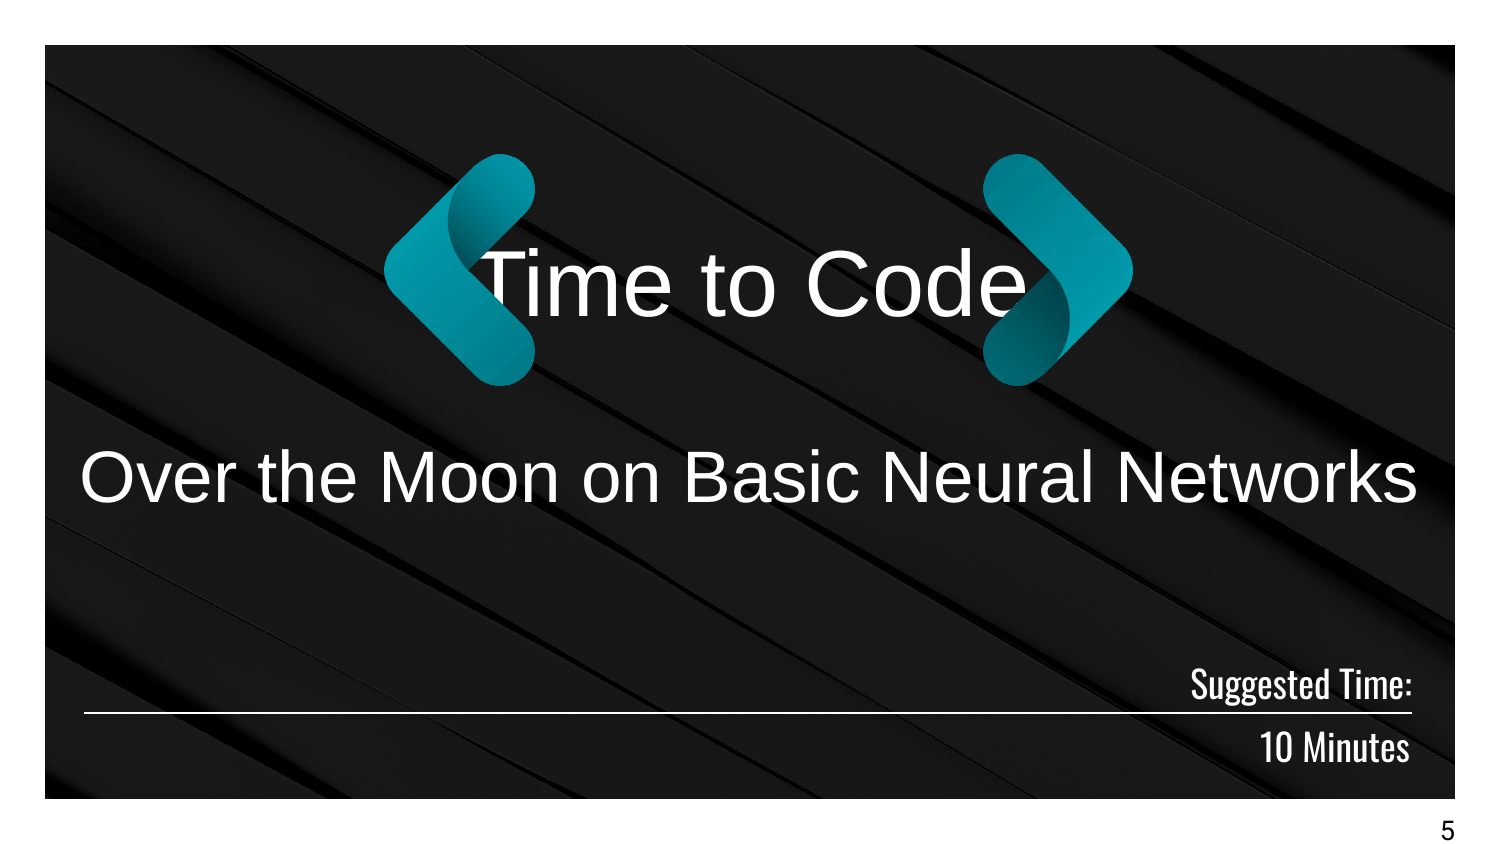

Over the Moon on Basic Neural Networks
# 10 Minutes

5